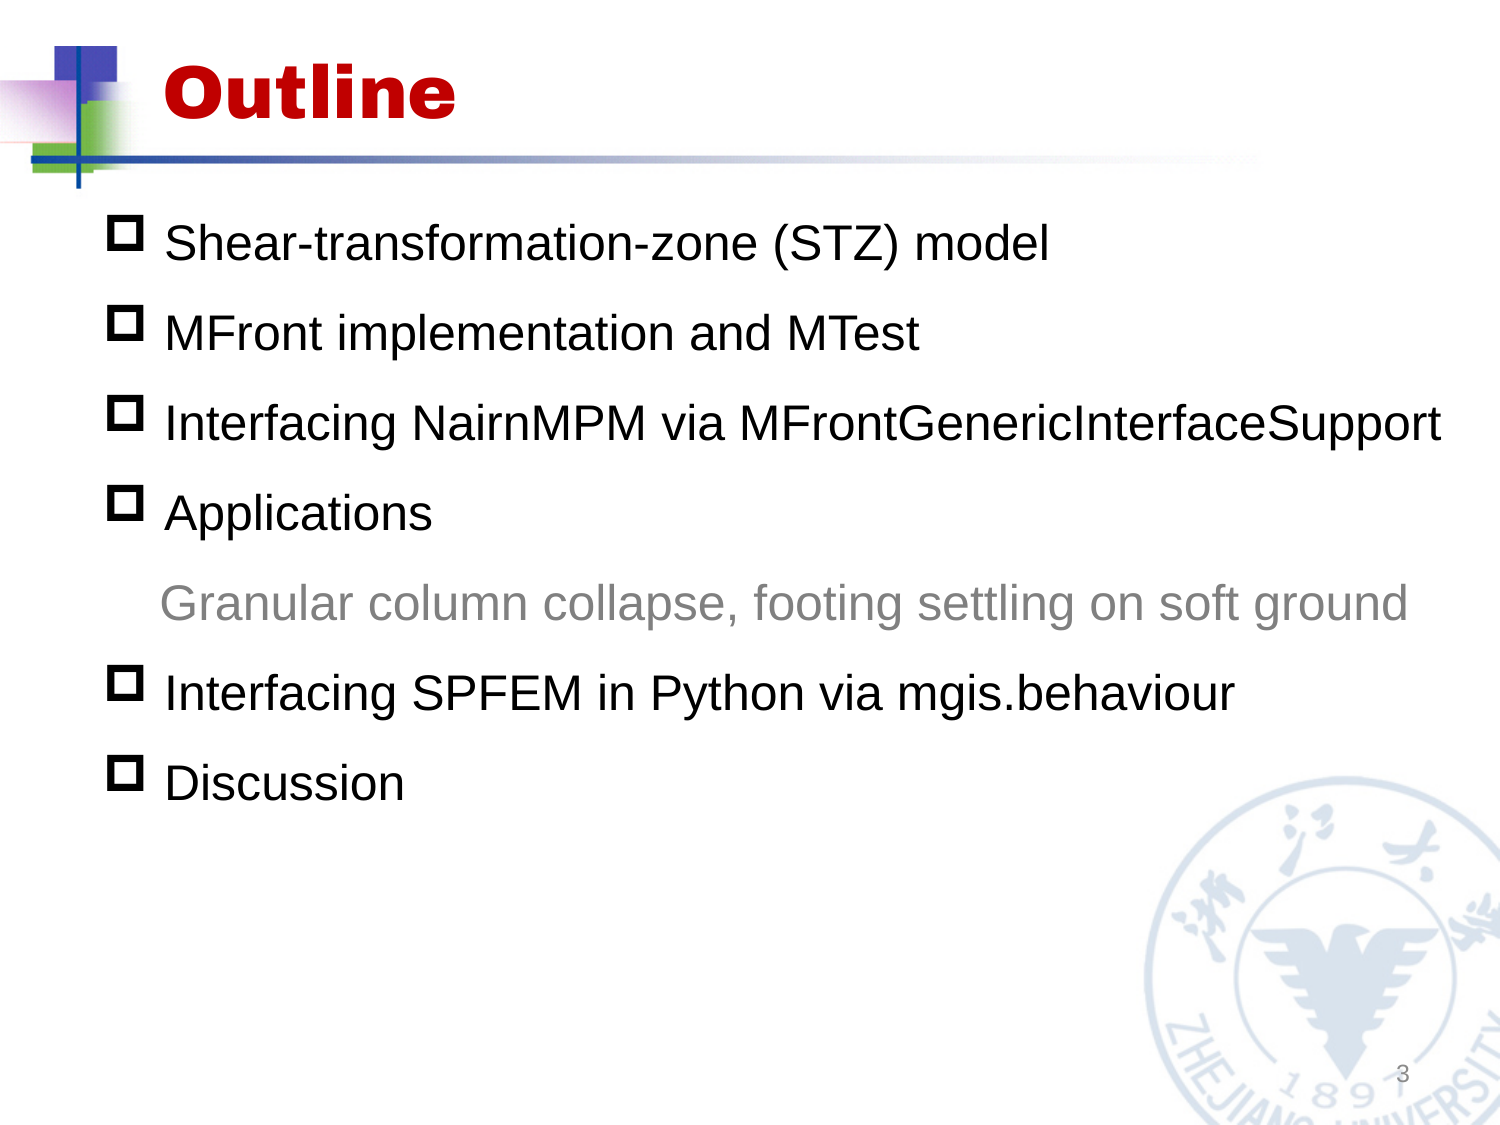

# Outline
 Shear-transformation-zone (STZ) model
 MFront implementation and MTest
 Interfacing NairnMPM via MFrontGenericInterfaceSupport
 Applications
    Granular column collapse, footing settling on soft ground
 Interfacing SPFEM in Python via mgis.behaviour
 Discussion
3